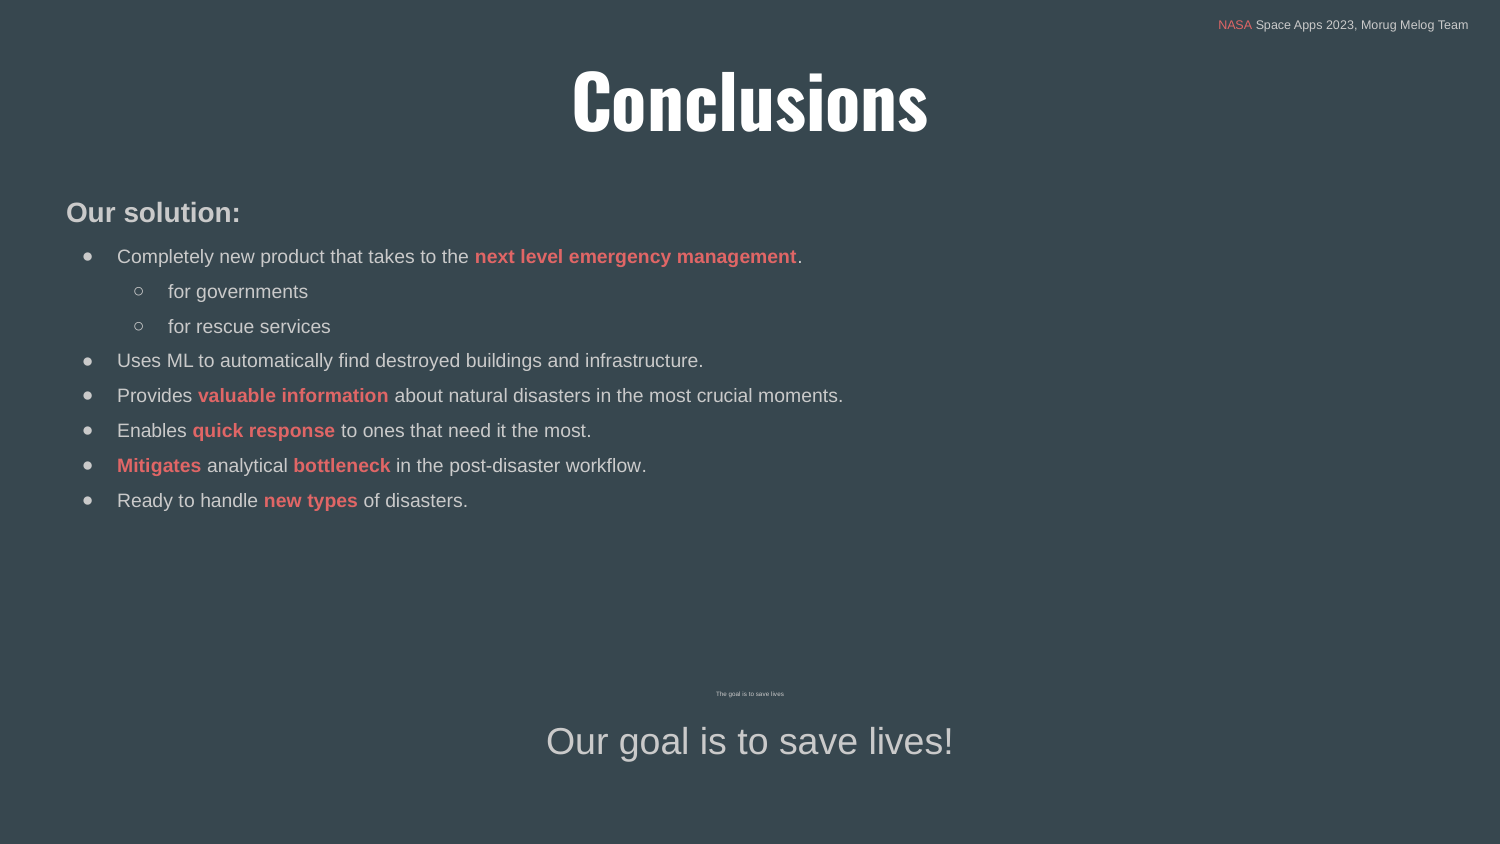

NASA Space Apps 2023, Morug Melog Team

# Conclusions
Our solution:
Completely new product that takes to the next level emergency management.
for governments
for rescue services
Uses ML to automatically find destroyed buildings and infrastructure.
Provides valuable information about natural disasters in the most crucial moments.
Enables quick response to ones that need it the most.
Mitigates analytical bottleneck in the post-disaster workflow.
Ready to handle new types of disasters.

The goal is to save lives
Our goal is to save lives!